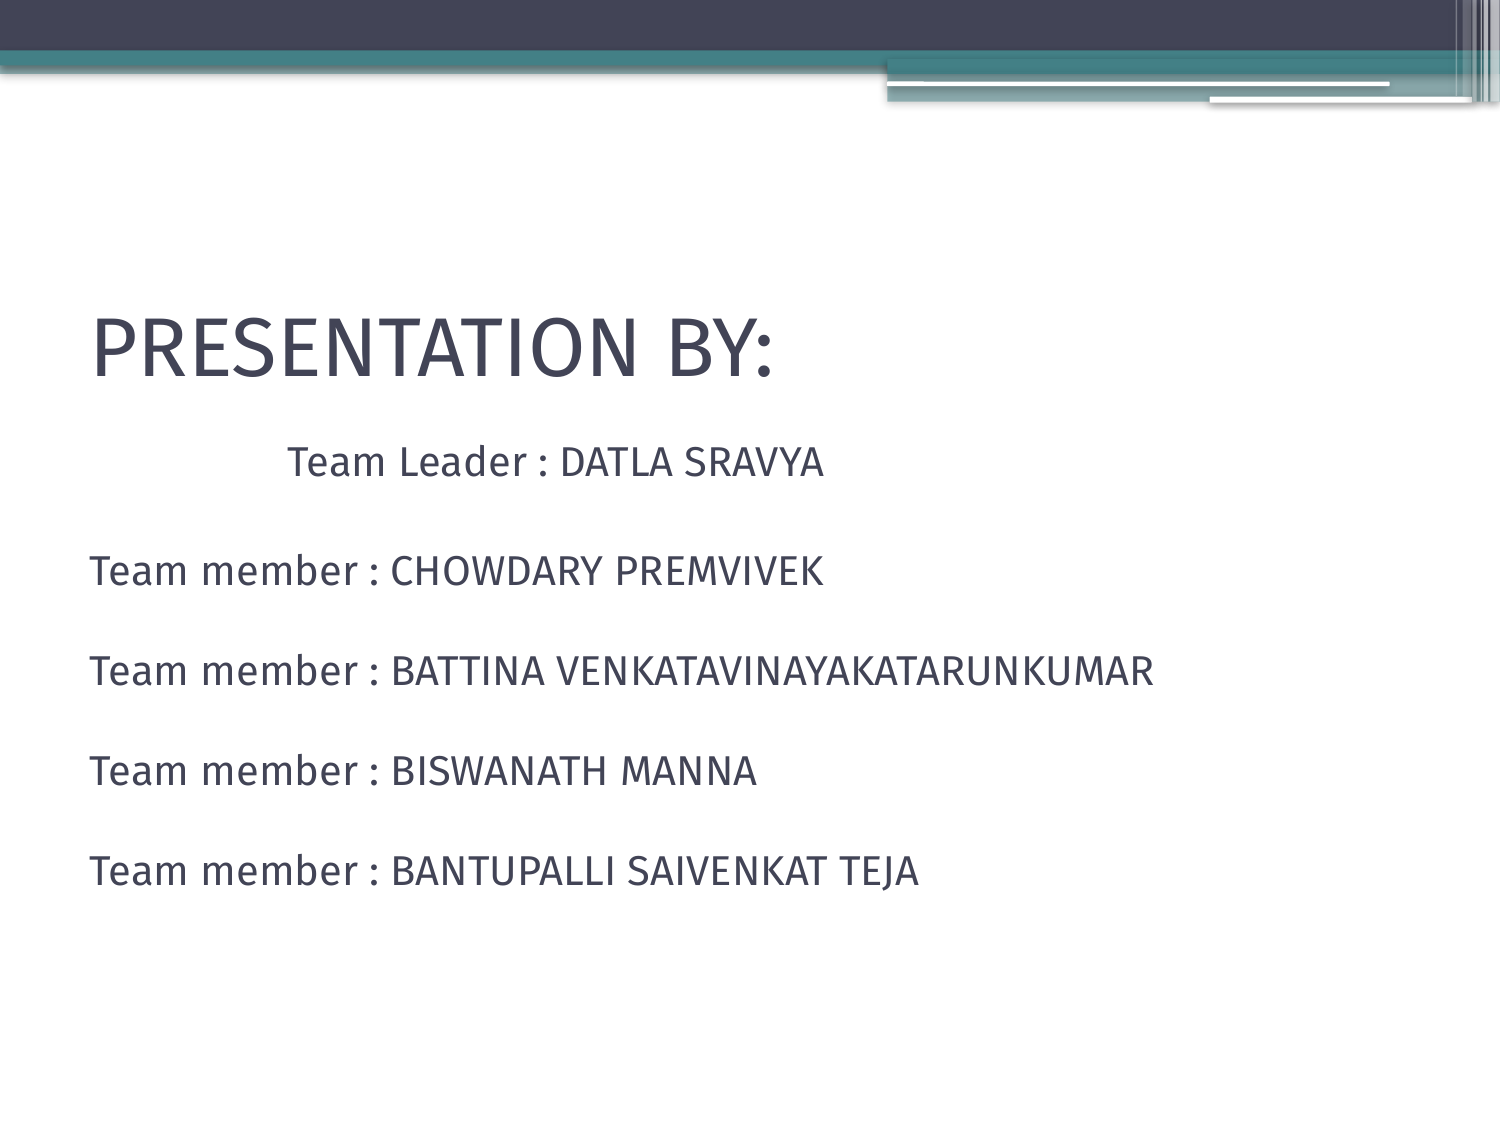

# PRESENTATION BY: Team Leader : DATLA SRAVYA Team member : CHOWDARY PREMVIVEK Team member : BATTINA VENKATAVINAYAKATARUNKUMAR Team member : BISWANATH MANNA Team member : BANTUPALLI SAIVENKAT TEJA